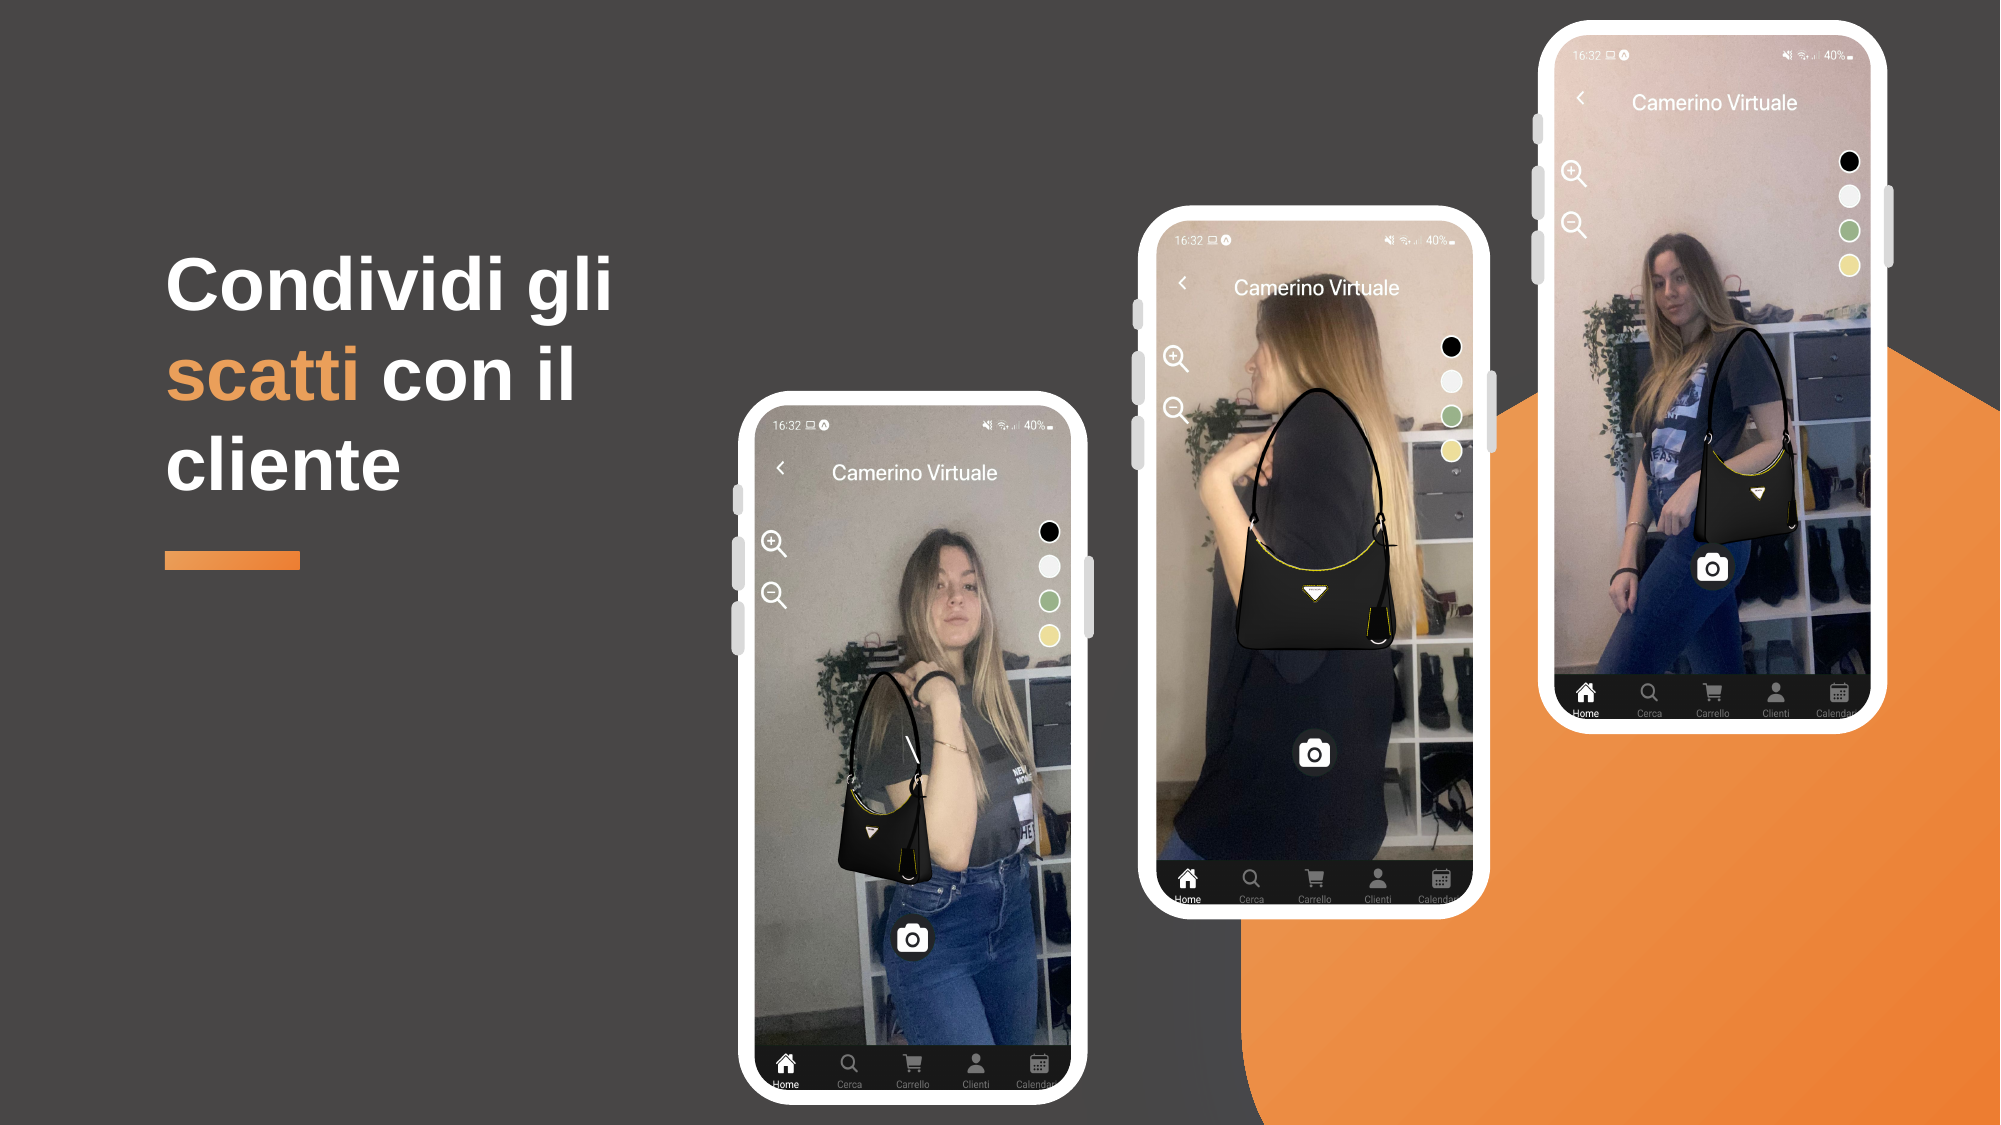

Condividi gli scatti con il cliente

\